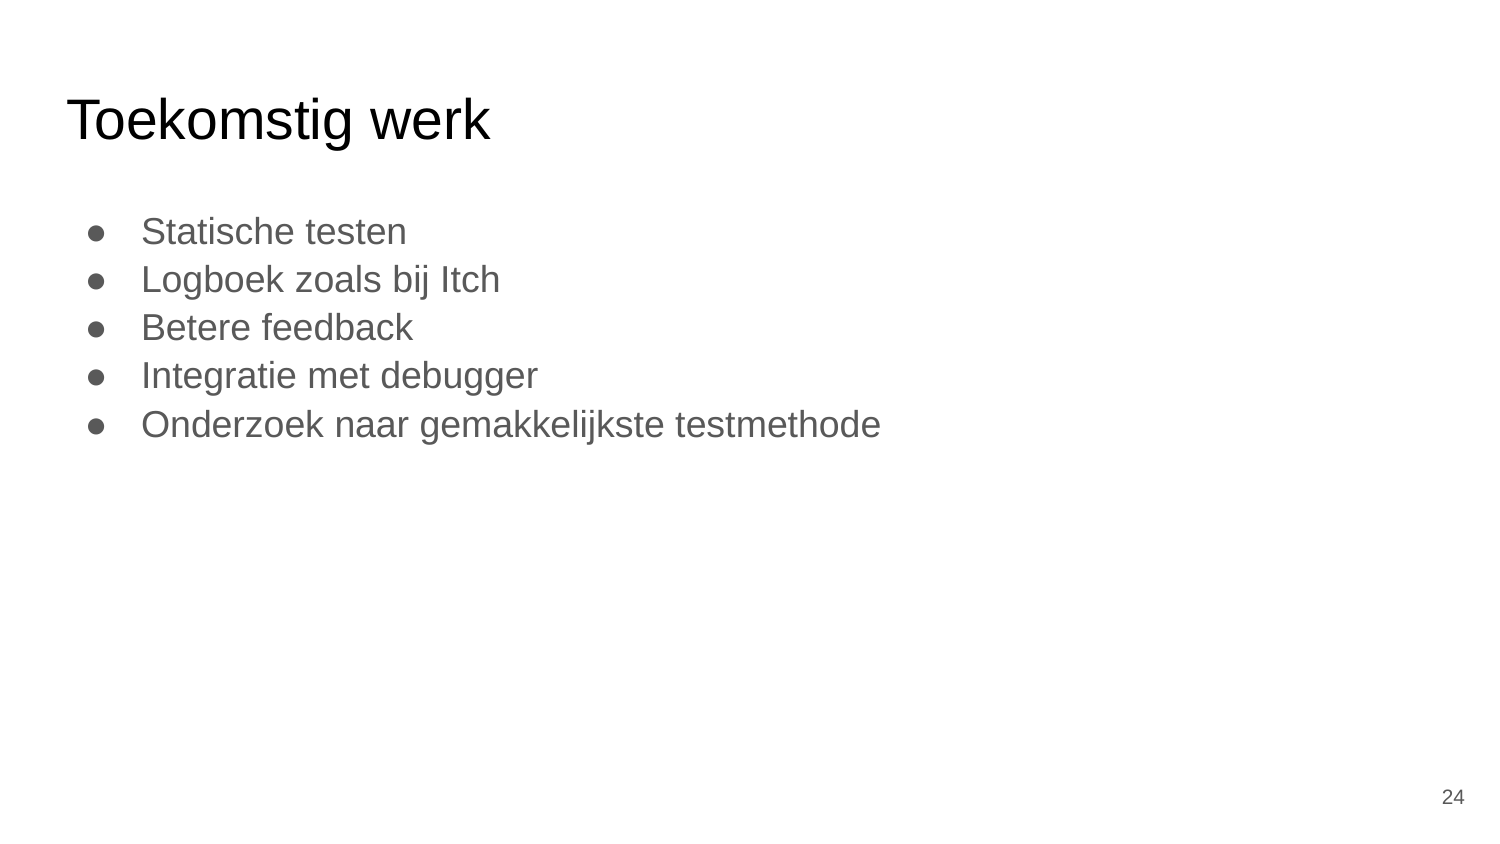

# Toekomstig werk
Statische testen
Logboek zoals bij Itch
Betere feedback
Integratie met debugger
Onderzoek naar gemakkelijkste testmethode
24